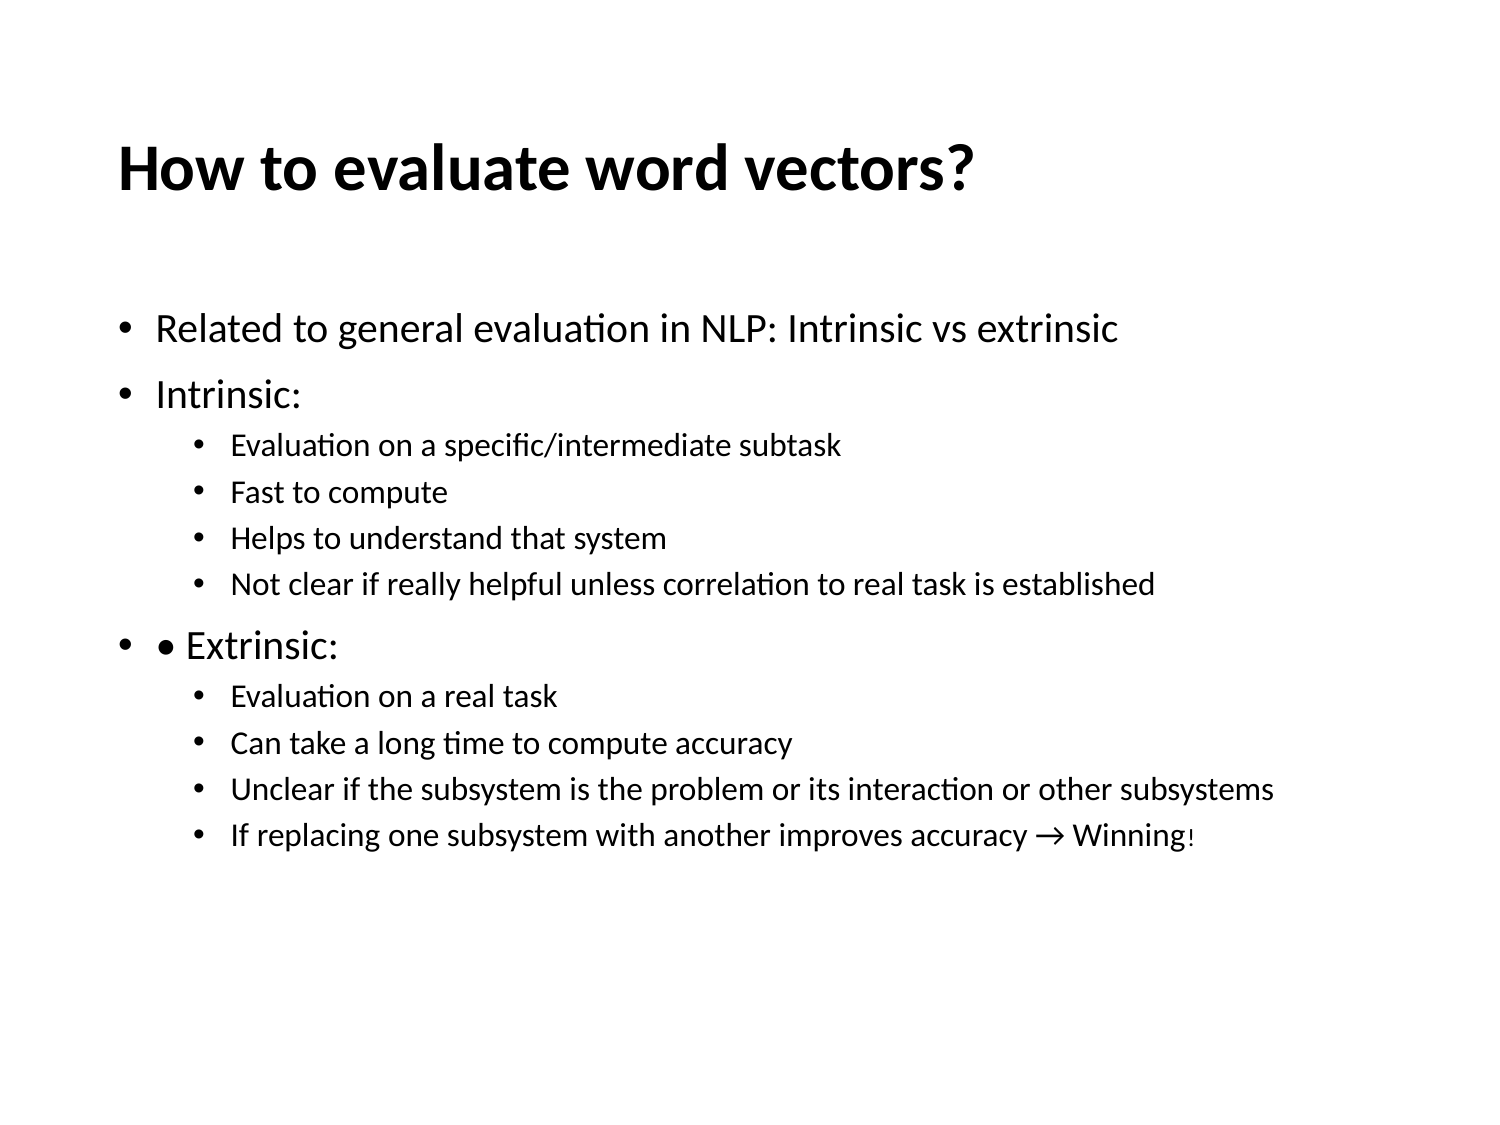

# How to evaluate word vectors?
Related to general evaluation in NLP: Intrinsic vs extrinsic
Intrinsic:
Evaluation on a specific/intermediate subtask
Fast to compute
Helps to understand that system
Not clear if really helpful unless correlation to real task is established
• Extrinsic:
Evaluation on a real task
Can take a long time to compute accuracy
Unclear if the subsystem is the problem or its interaction or other subsystems
If replacing one subsystem with another improves accuracy → Winning!